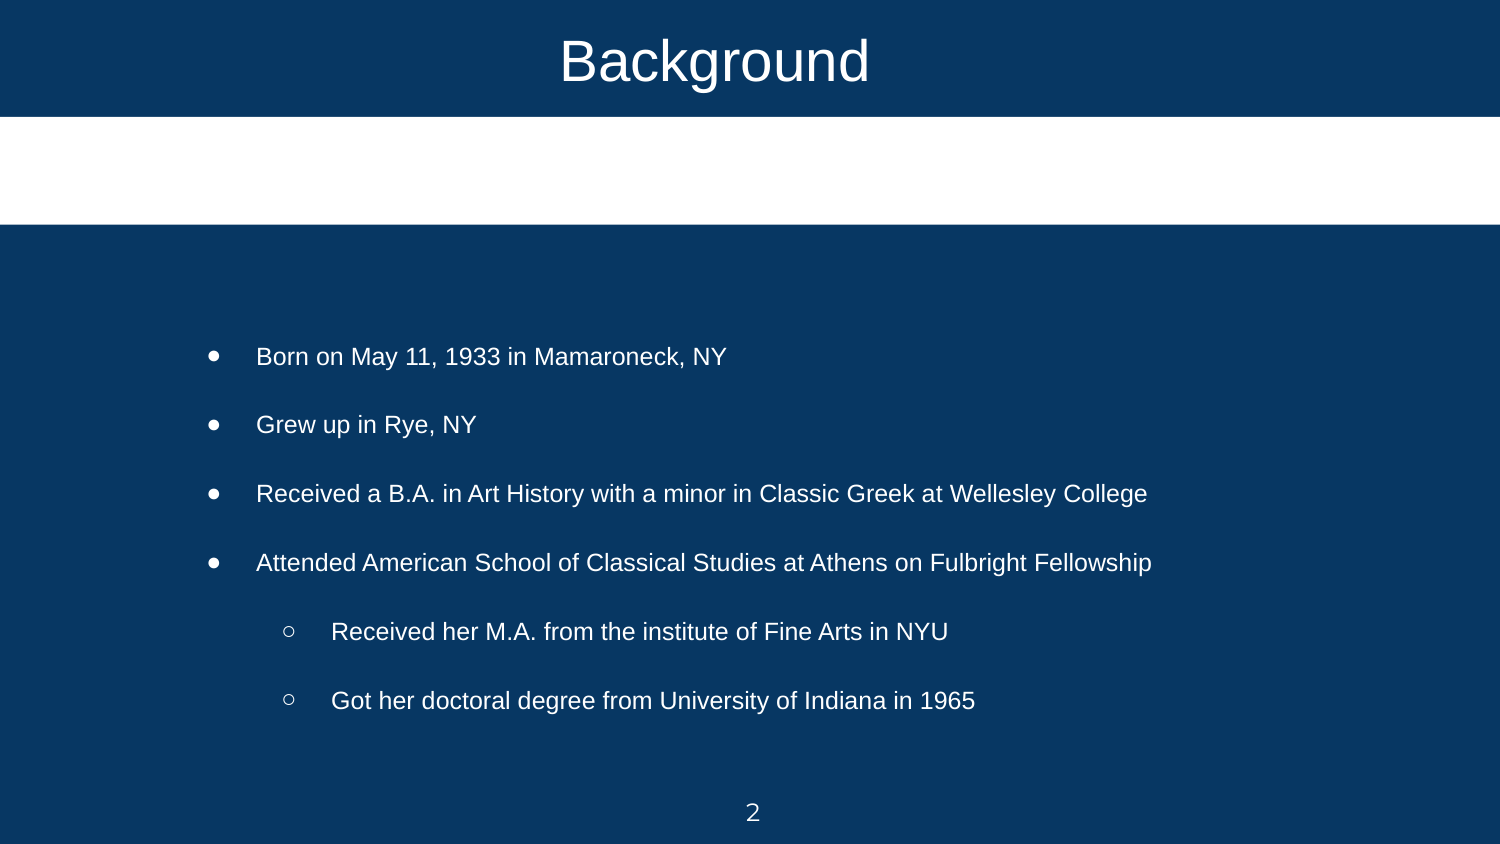

# Background
Born on May 11, 1933 in Mamaroneck, NY

Grew up in Rye, NY

Received a B.A. in Art History with a minor in Classic Greek at Wellesley College

Attended American School of Classical Studies at Athens on Fulbright Fellowship

Received her M.A. from the institute of Fine Arts in NYU

Got her doctoral degree from University of Indiana in 1965

2